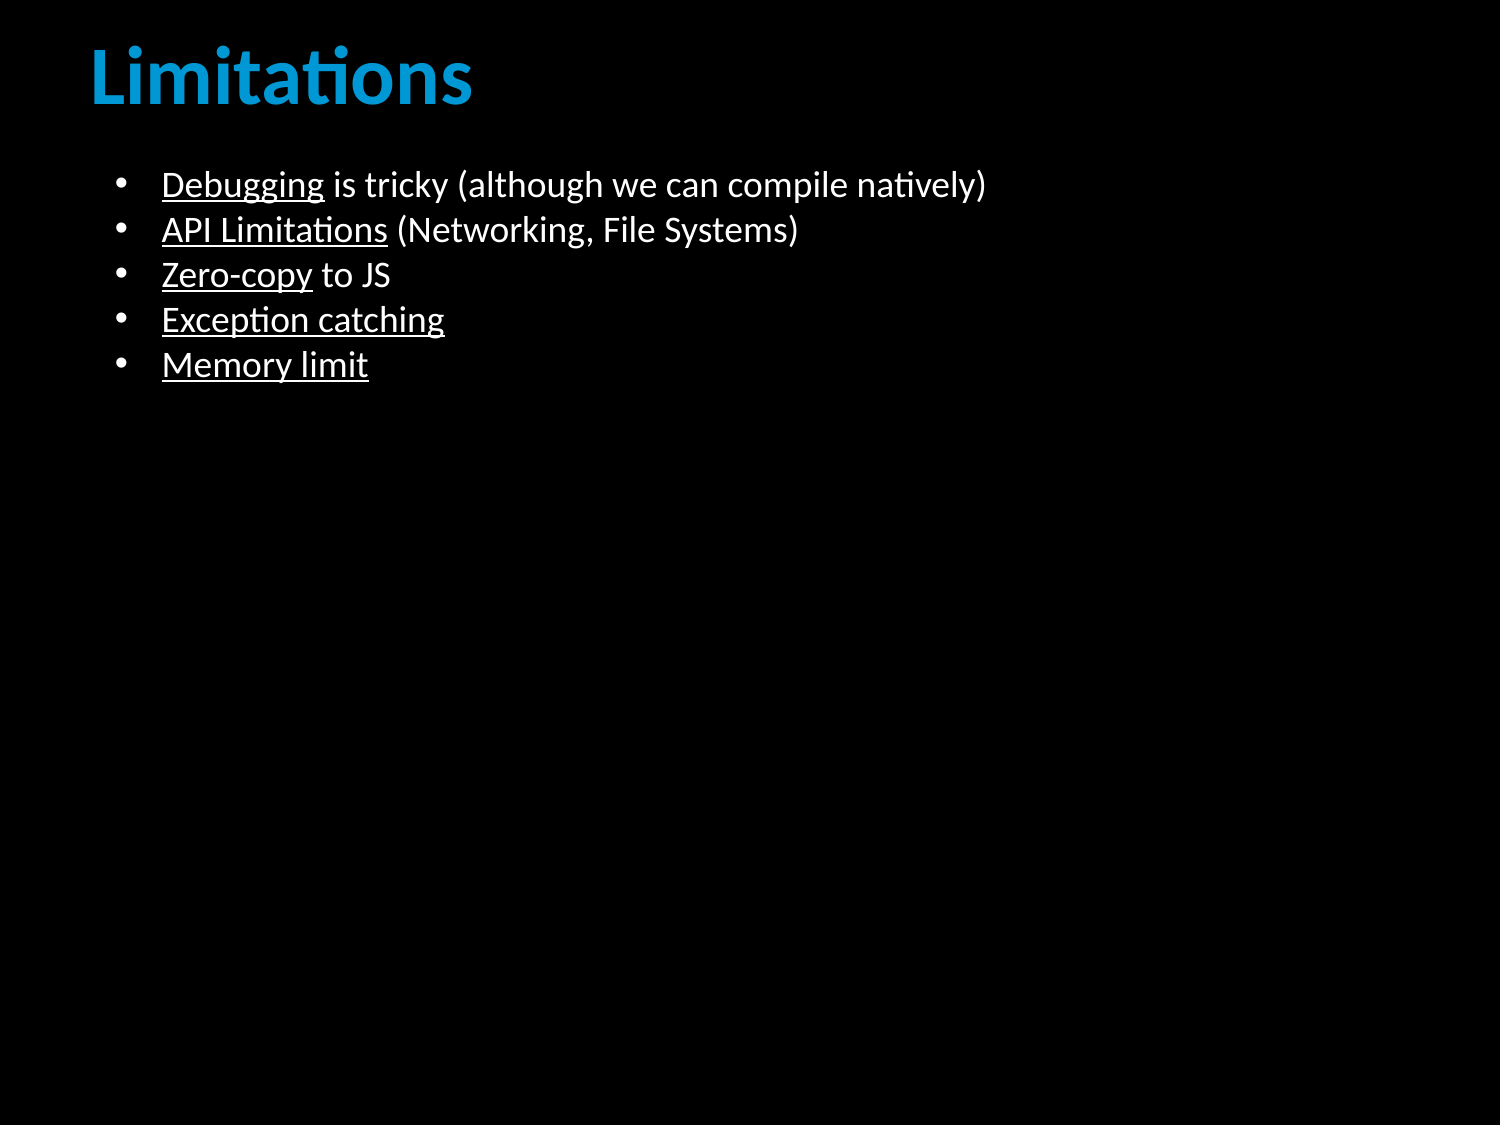

# Limitations
Debugging is tricky (although we can compile natively)
API Limitations (Networking, File Systems)
Zero-copy to JS
Exception catching
Memory limit